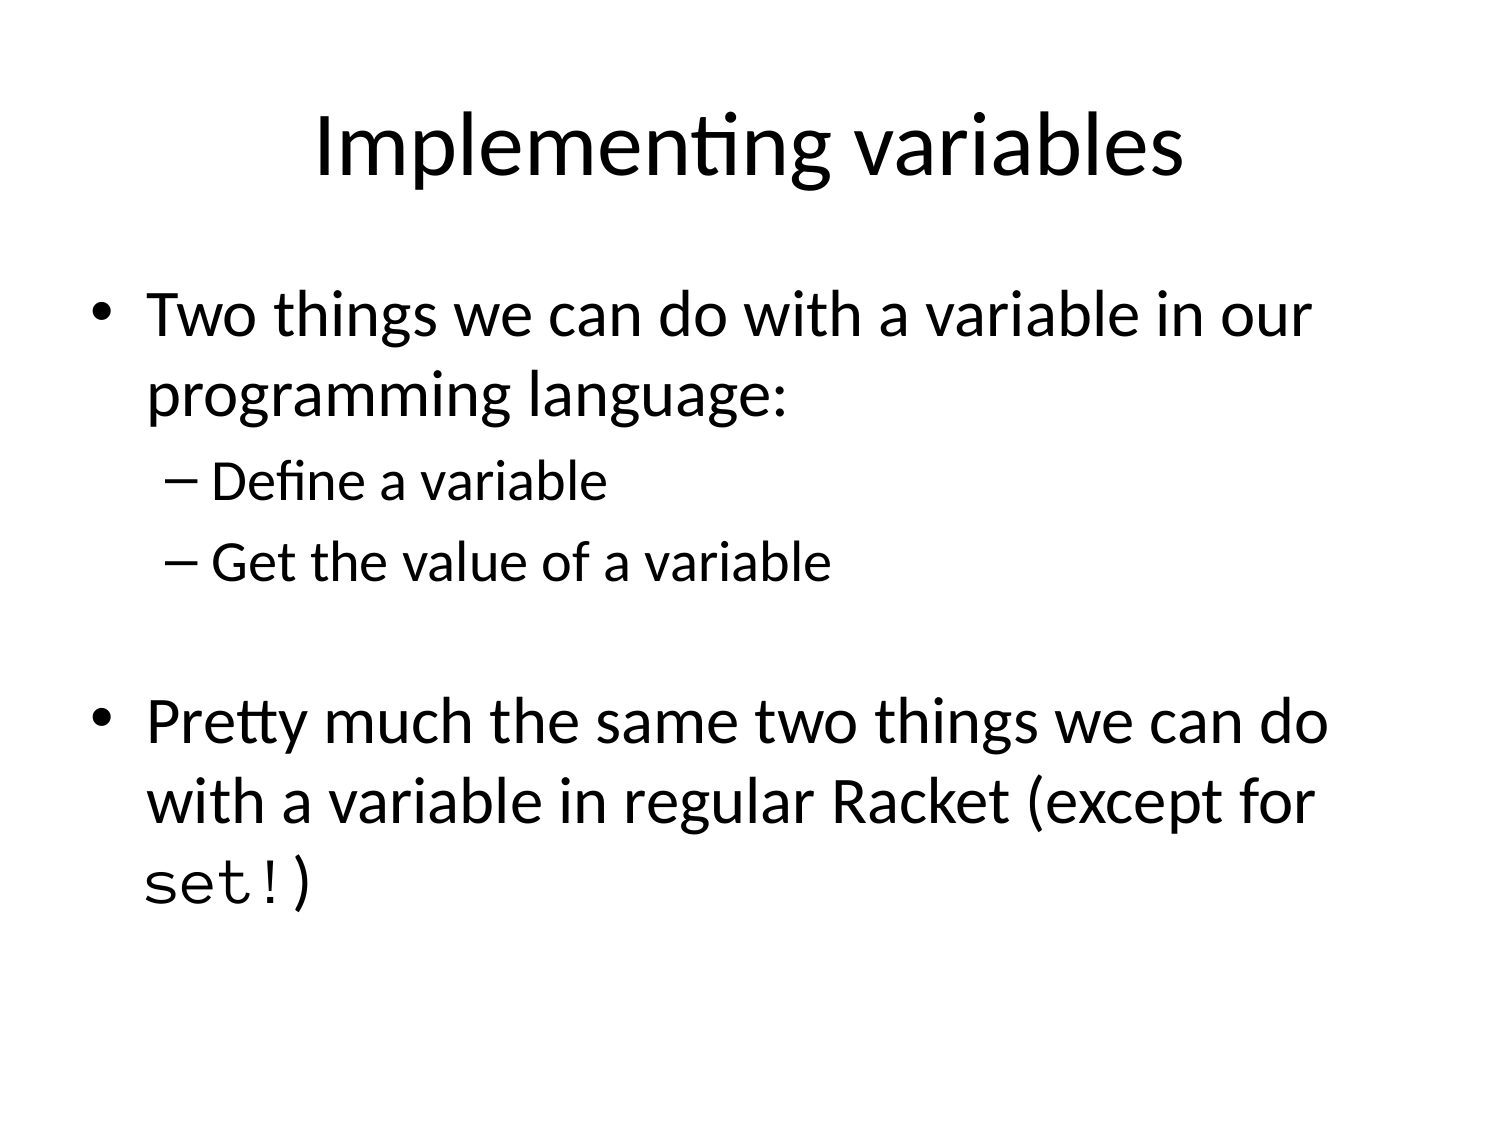

# Implementing variables
Two things we can do with a variable in our programming language:
Define a variable
Get the value of a variable
Pretty much the same two things we can do with a variable in regular Racket (except for set!)